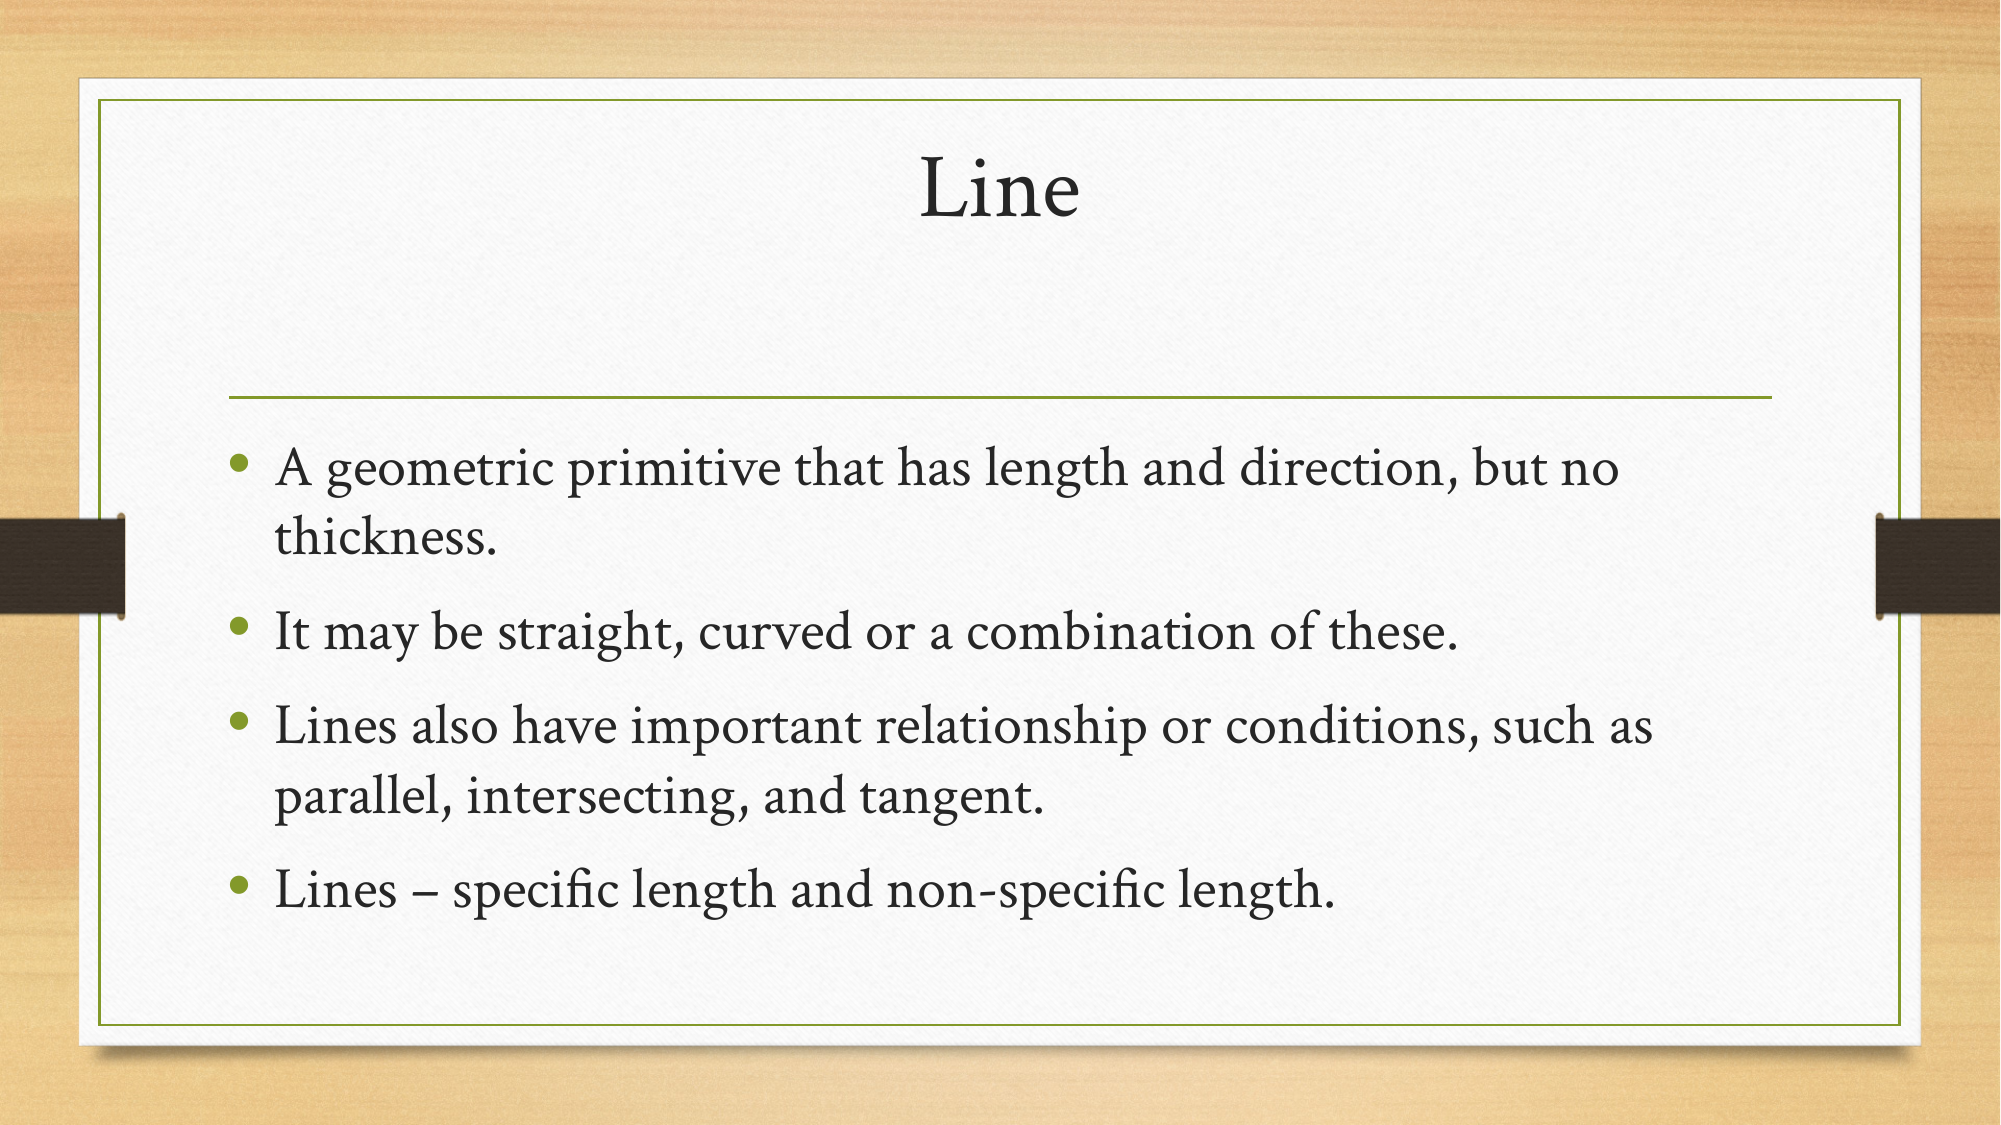

# Line
A geometric primitive that has length and direction, but no thickness.
It may be straight, curved or a combination of these.
Lines also have important relationship or conditions, such as parallel, intersecting, and tangent.
Lines – specific length and non-specific length.